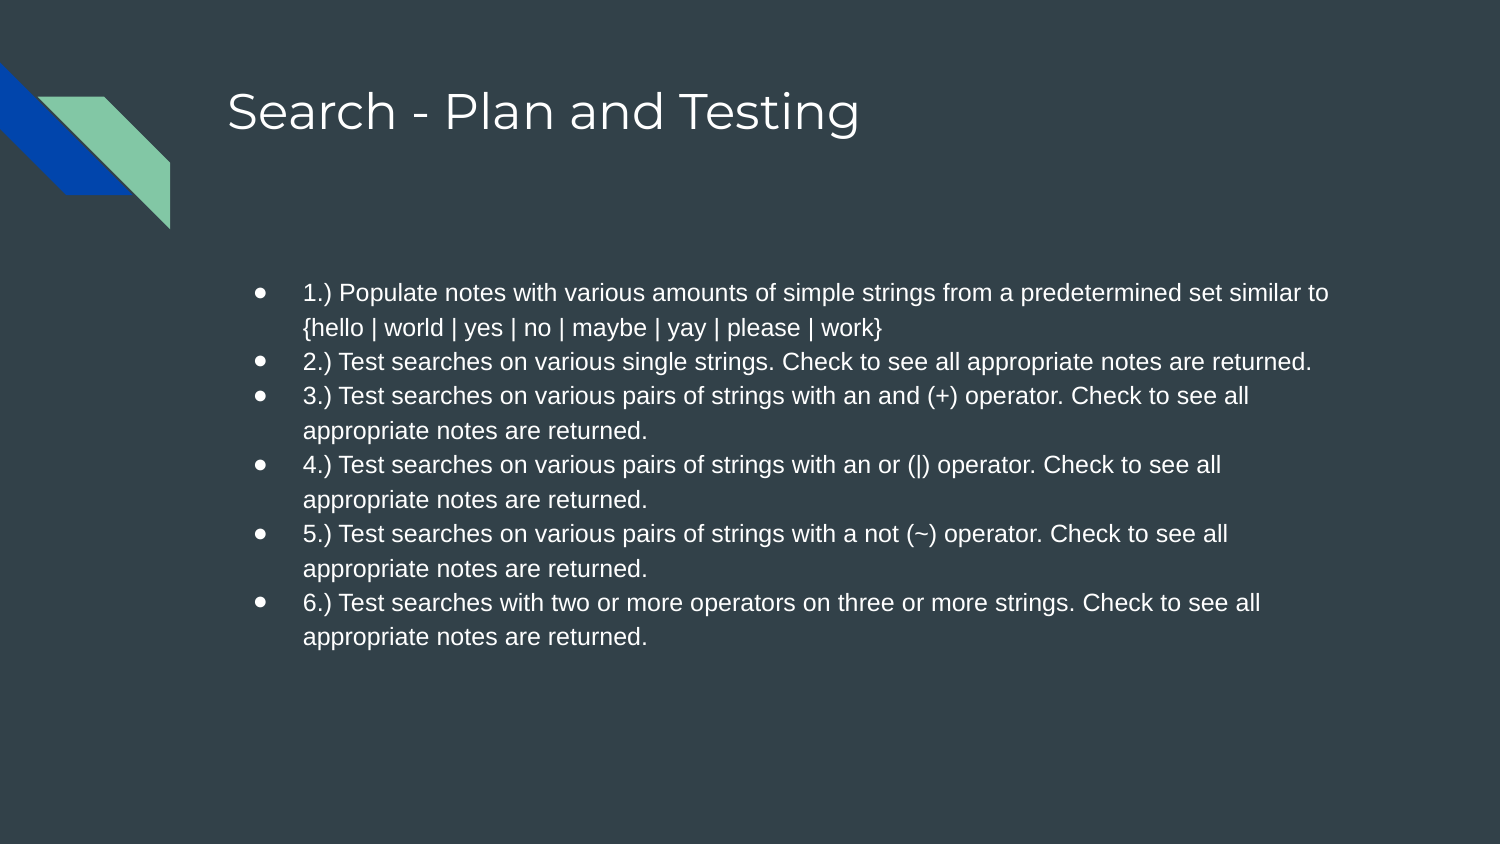

# Search - Plan and Testing
1.) Populate notes with various amounts of simple strings from a predetermined set similar to {hello | world | yes | no | maybe | yay | please | work}
2.) Test searches on various single strings. Check to see all appropriate notes are returned.
3.) Test searches on various pairs of strings with an and (+) operator. Check to see all appropriate notes are returned.
4.) Test searches on various pairs of strings with an or (|) operator. Check to see all appropriate notes are returned.
5.) Test searches on various pairs of strings with a not (~) operator. Check to see all appropriate notes are returned.
6.) Test searches with two or more operators on three or more strings. Check to see all appropriate notes are returned.